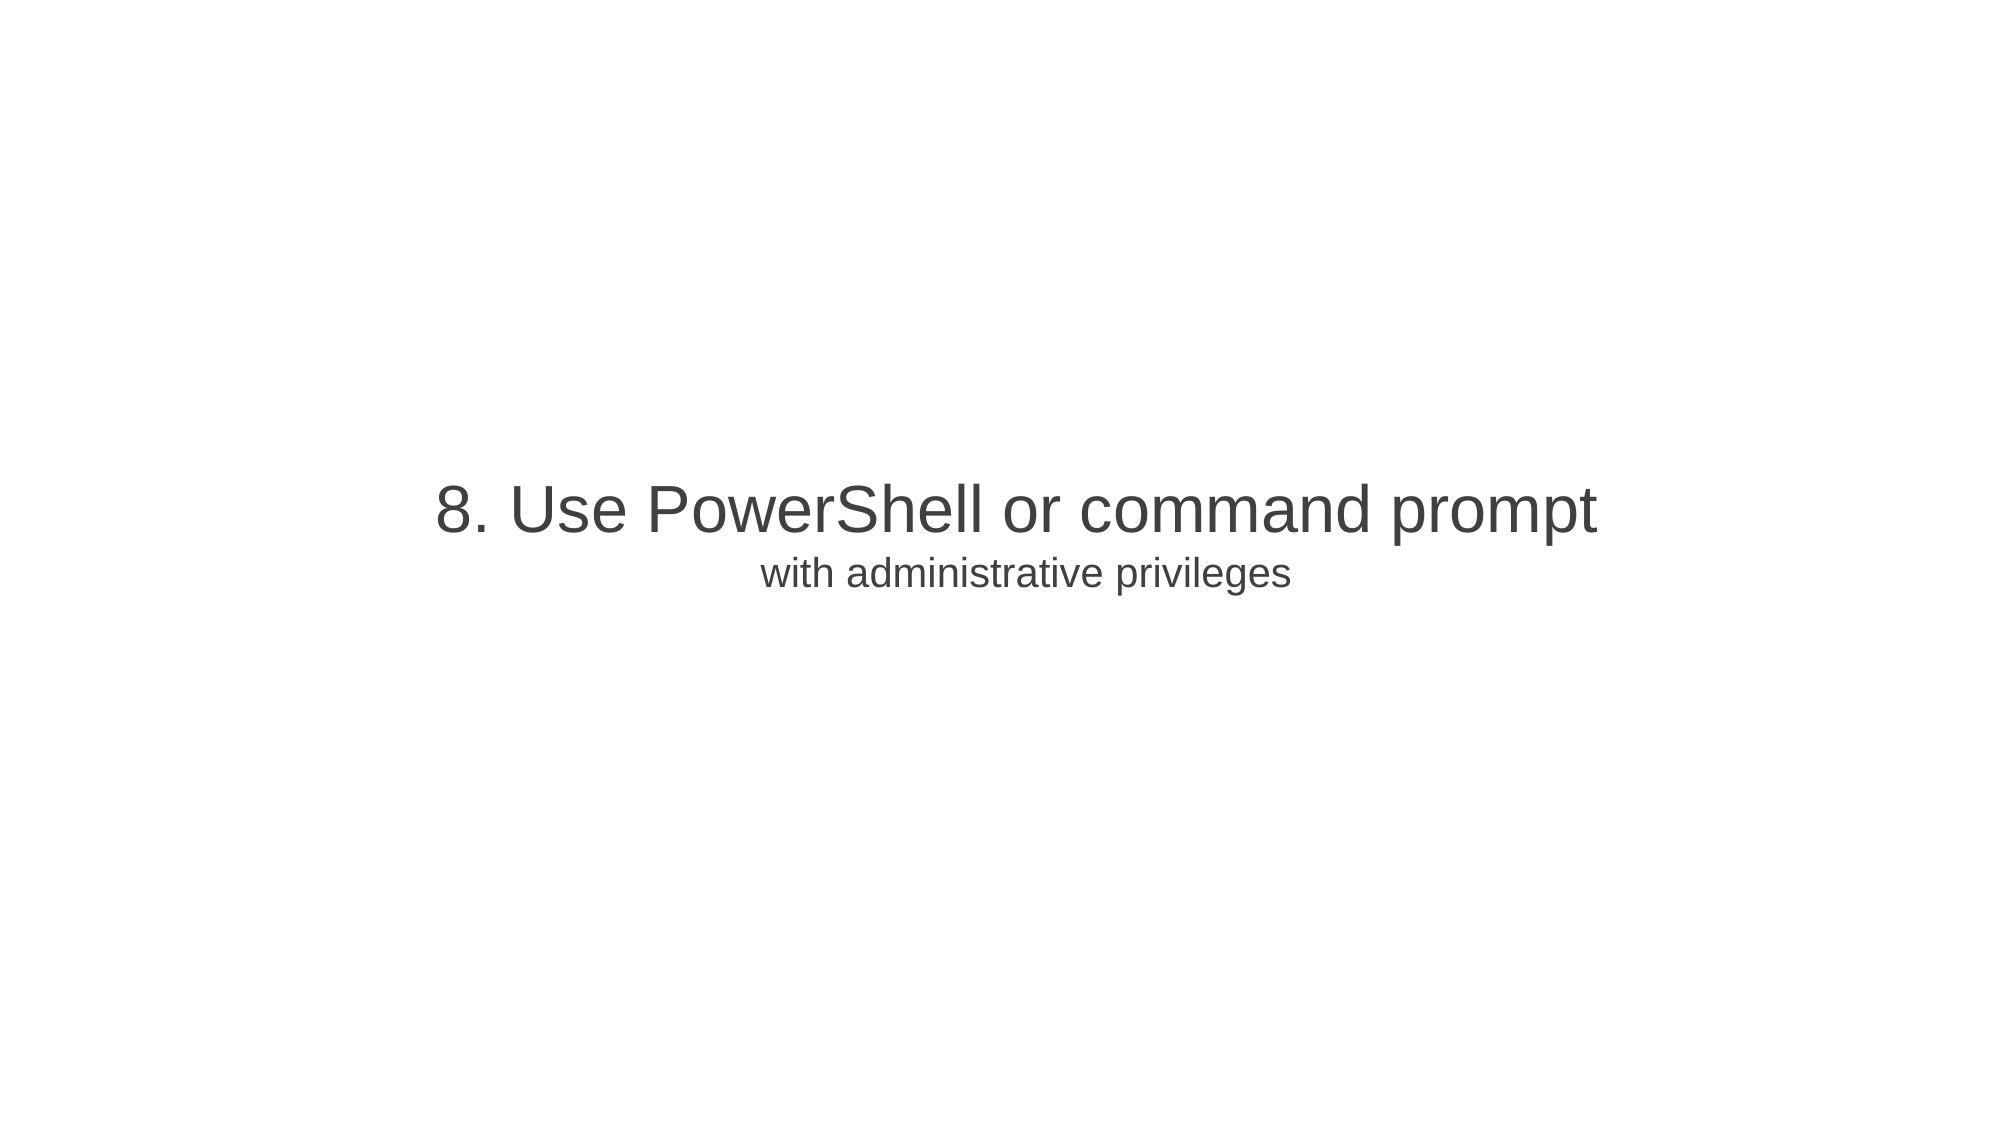

8. Use PowerShell or command prompt
with administrative privileges